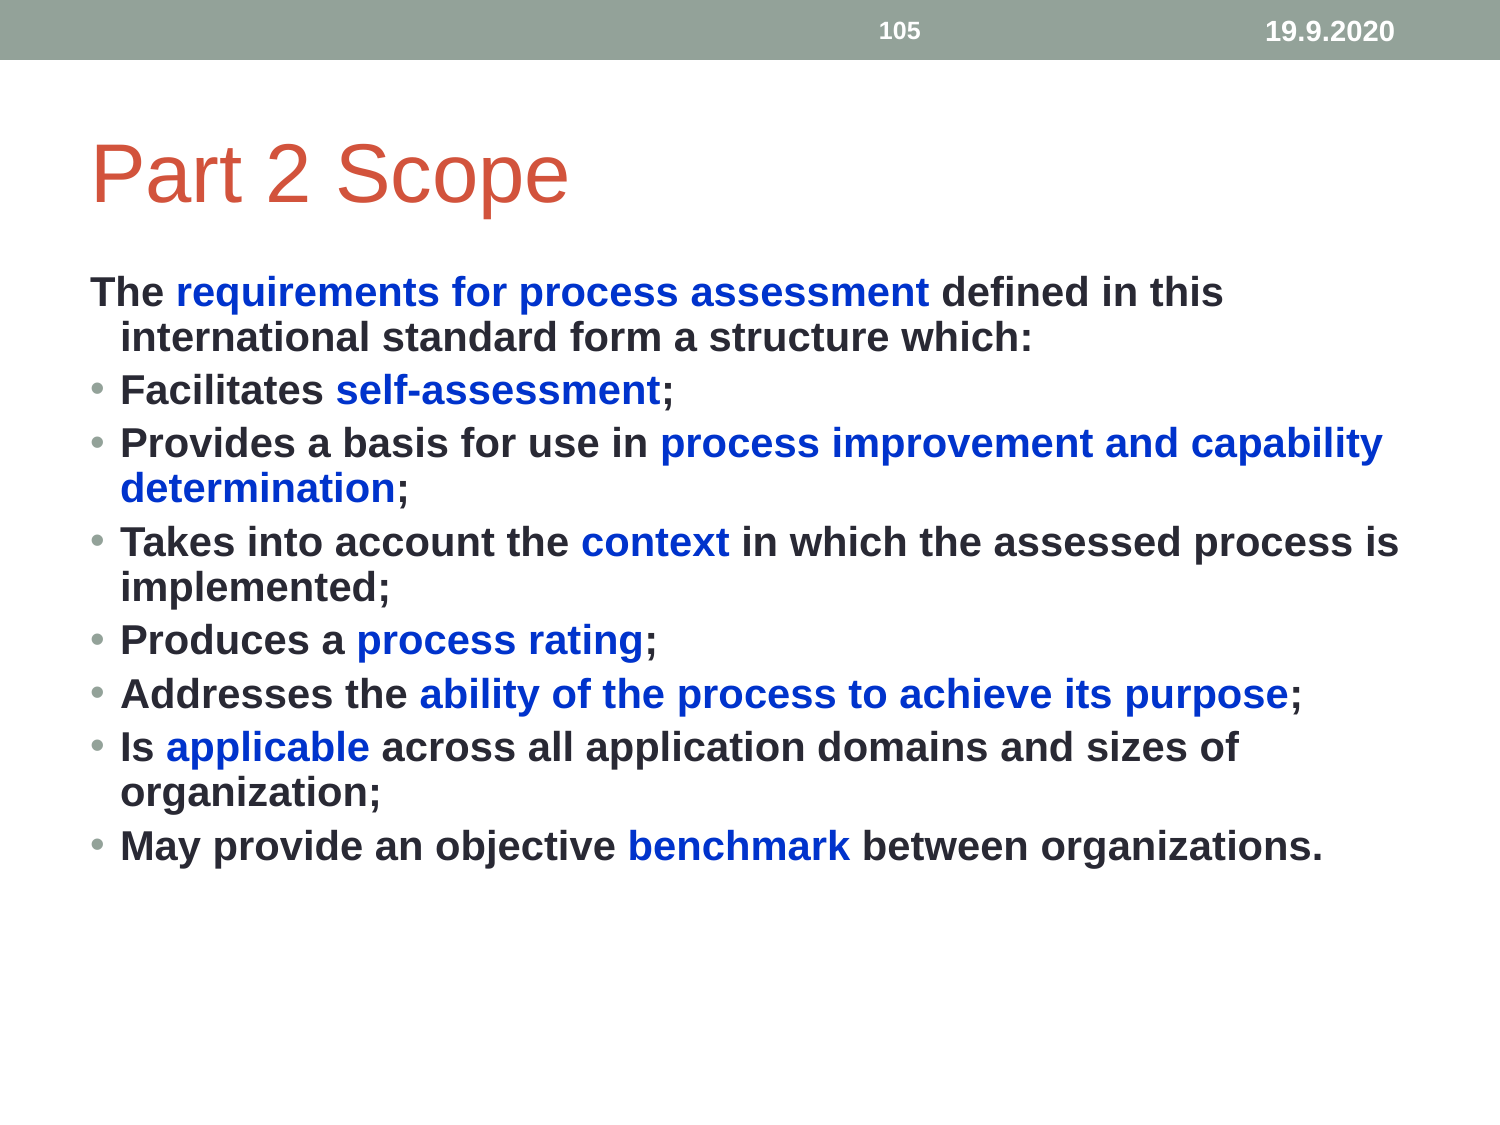

105
19.9.2020
# Part 2 Scope
The requirements for process assessment defined in this international standard form a structure which:
Facilitates self-assessment;
Provides a basis for use in process improvement and capability determination;
Takes into account the context in which the assessed process is implemented;
Produces a process rating;
Addresses the ability of the process to achieve its purpose;
Is applicable across all application domains and sizes of organization;
May provide an objective benchmark between organizations.